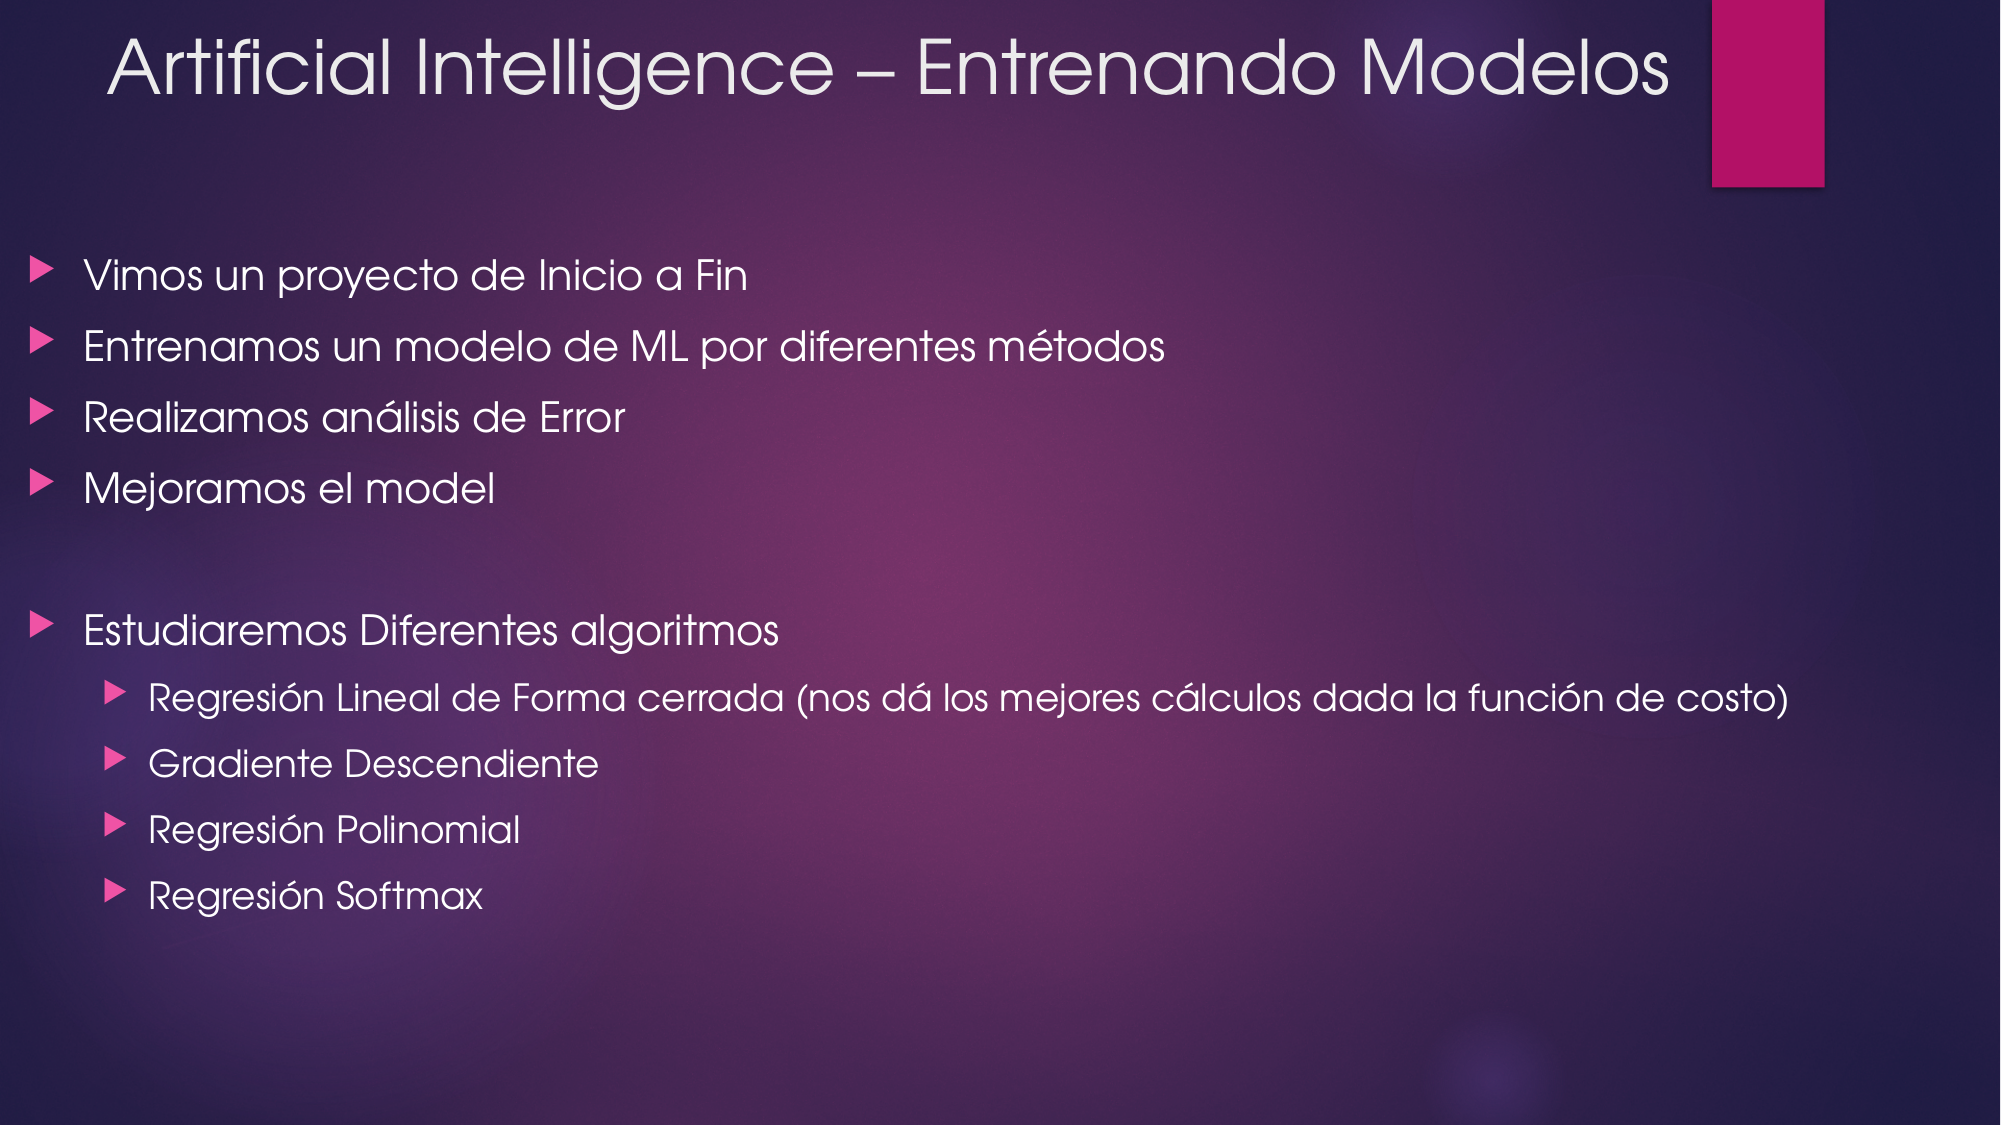

# Artificial Intelligence – Entrenando Modelos
Vimos un proyecto de Inicio a Fin
Entrenamos un modelo de ML por diferentes métodos
Realizamos análisis de Error
Mejoramos el model

Estudiaremos Diferentes algoritmos
Regresión Lineal de Forma cerrada (nos dá los mejores cálculos dada la función de costo)
Gradiente Descendiente
Regresión Polinomial
Regresión Softmax